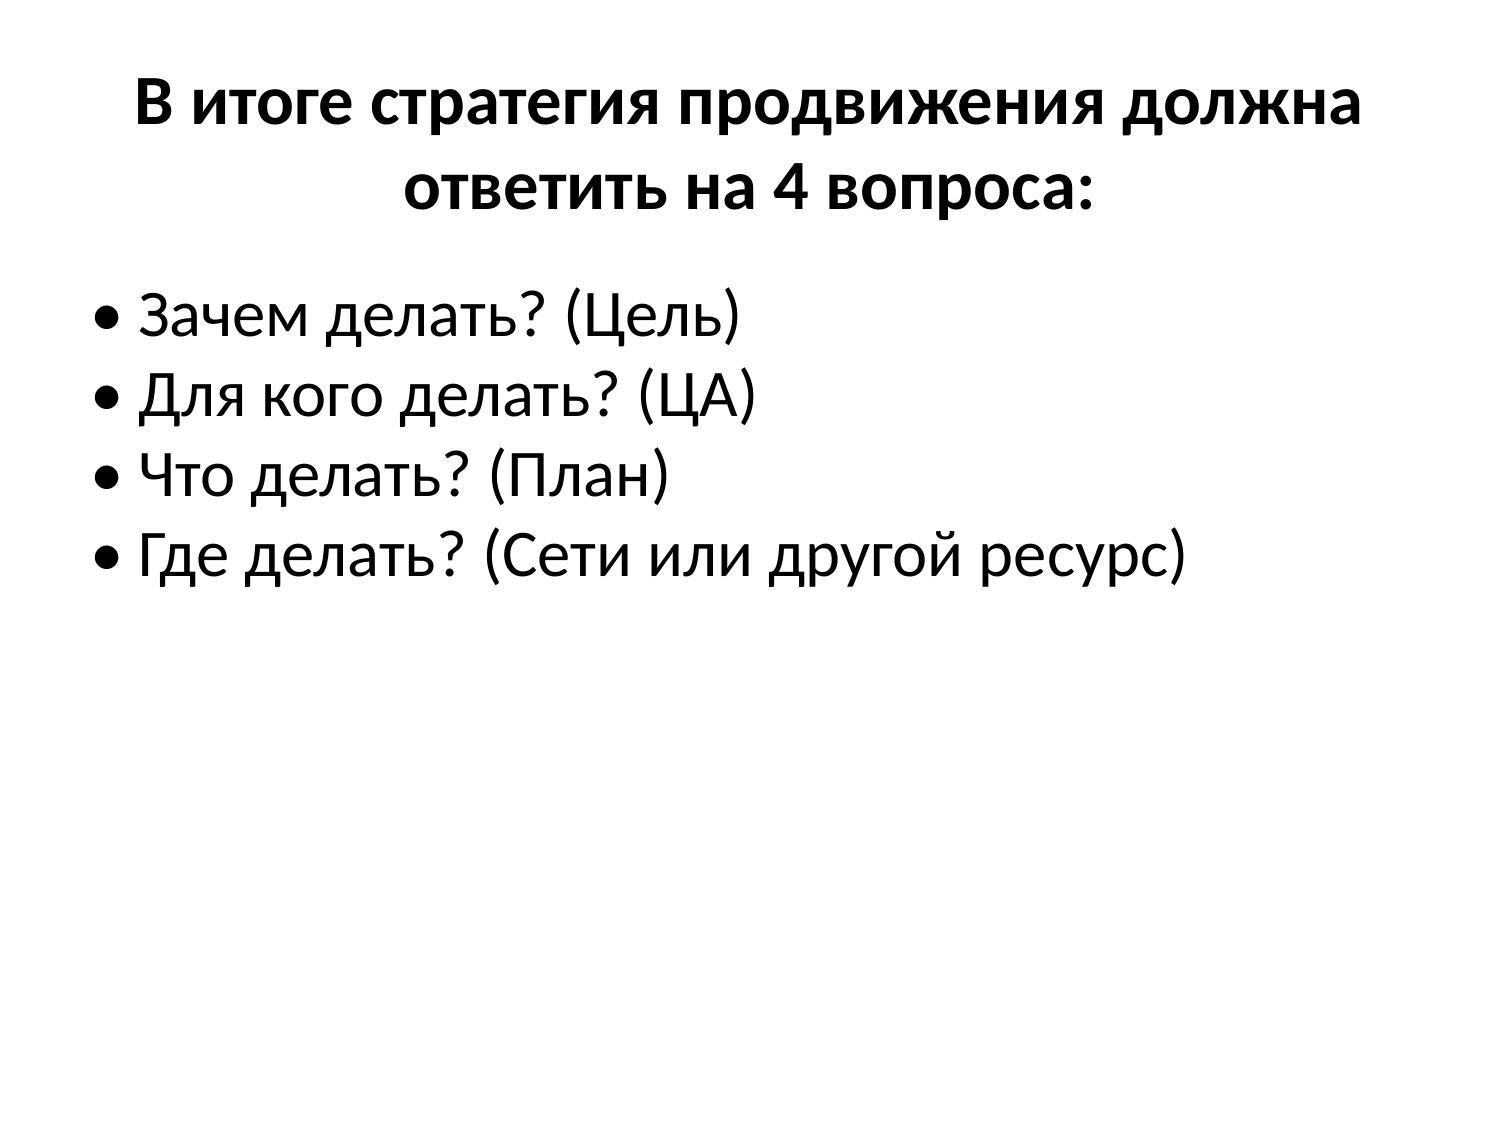

# В итоге стратегия продвижения должна ответить на 4 вопроса:
• Зачем делать? (Цель)
• Для кого делать? (ЦА)
• Что делать? (План)
• Где делать? (Сети или другой ресурс)